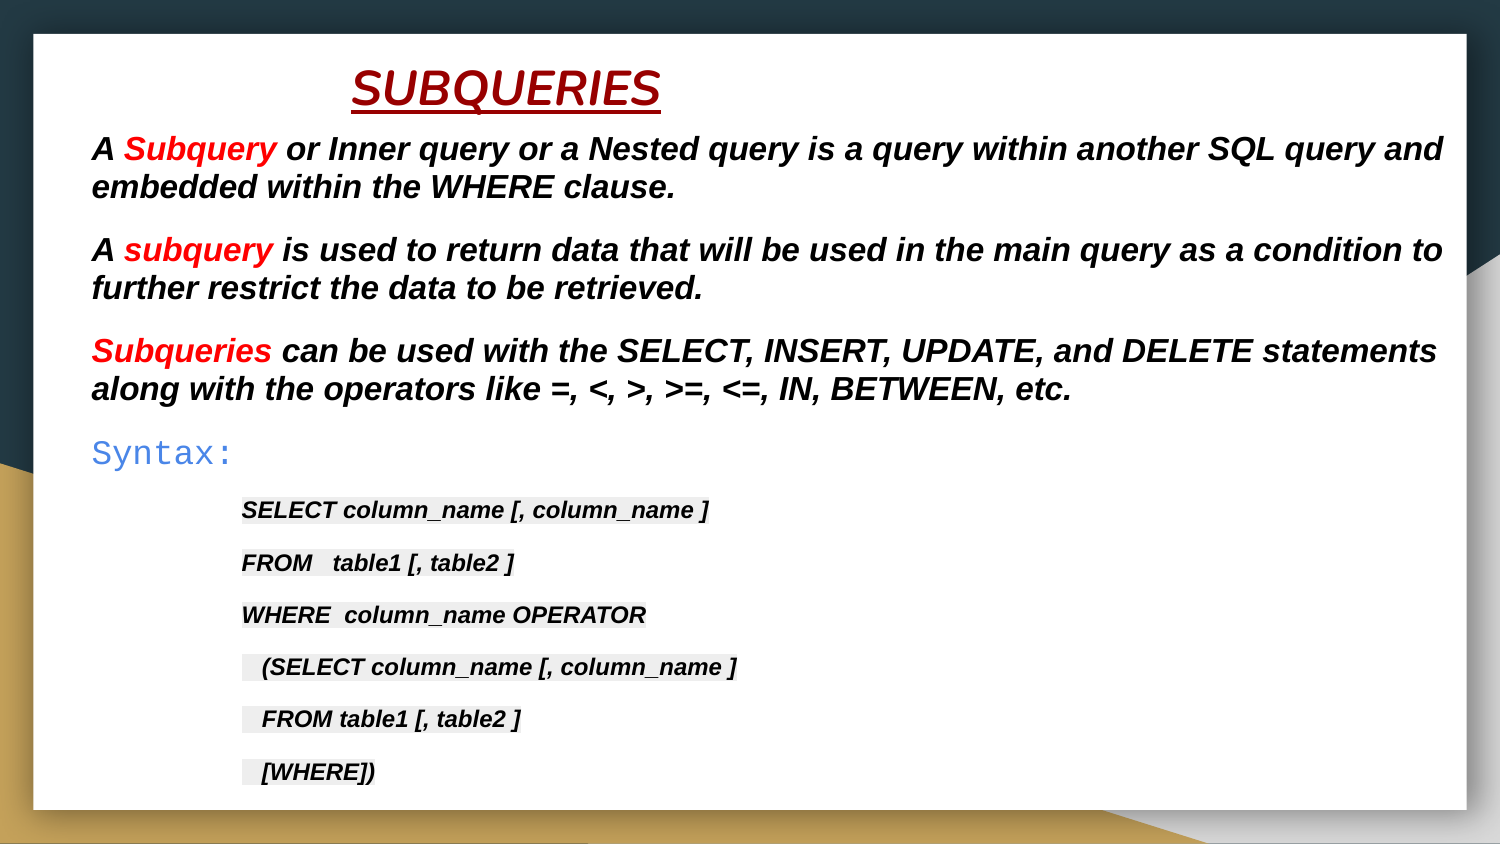

# SUBQUERIES

A Subquery or Inner query or a Nested query is a query within another SQL query and embedded within the WHERE clause.
A subquery is used to return data that will be used in the main query as a condition to further restrict the data to be retrieved.
Subqueries can be used with the SELECT, INSERT, UPDATE, and DELETE statements along with the operators like =, <, >, >=, <=, IN, BETWEEN, etc.
Syntax:
SELECT column_name [, column_name ]
FROM   table1 [, table2 ]
WHERE  column_name OPERATOR
   (SELECT column_name [, column_name ]
   FROM table1 [, table2 ]
   [WHERE])